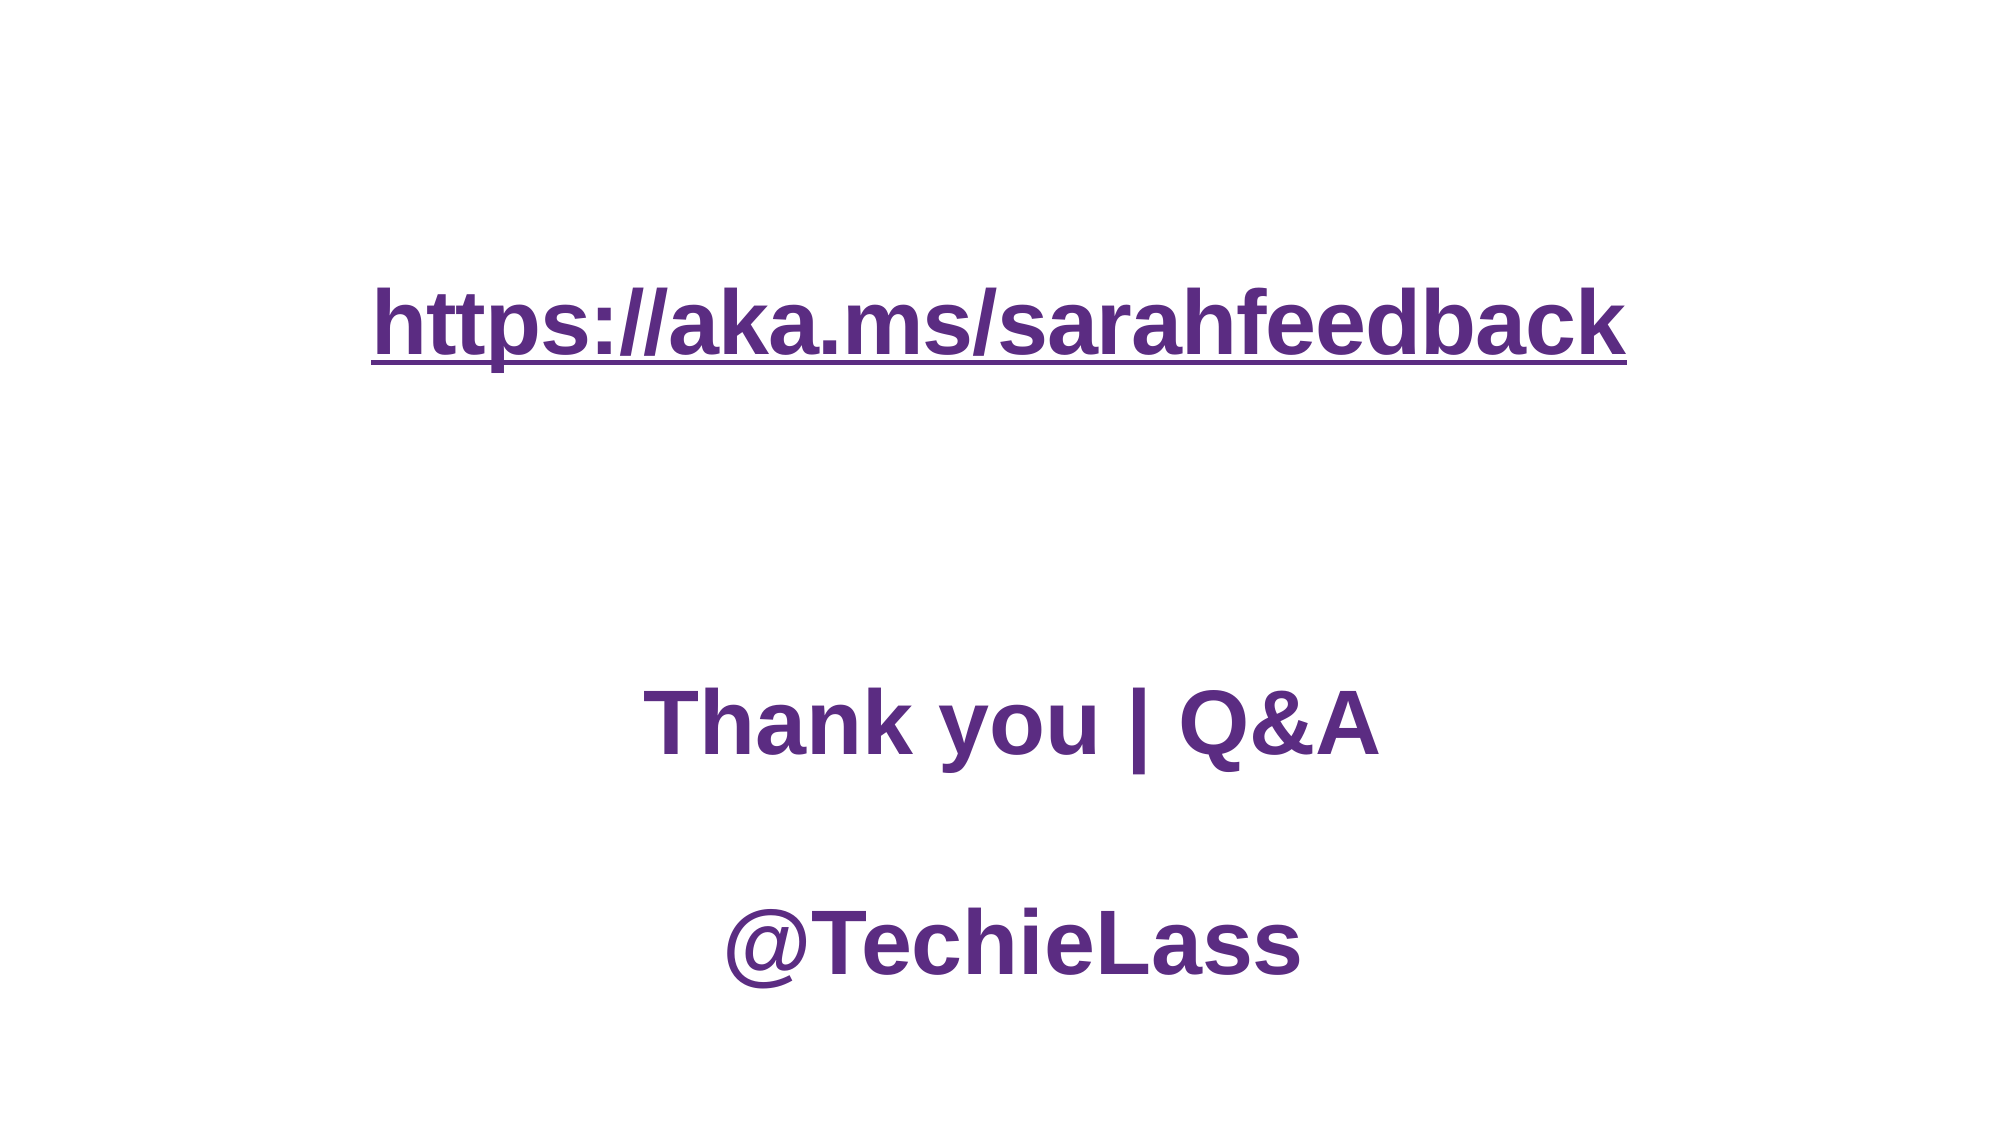

# https://aka.ms/sarahfeedback
Thank you | Q&A

@TechieLass